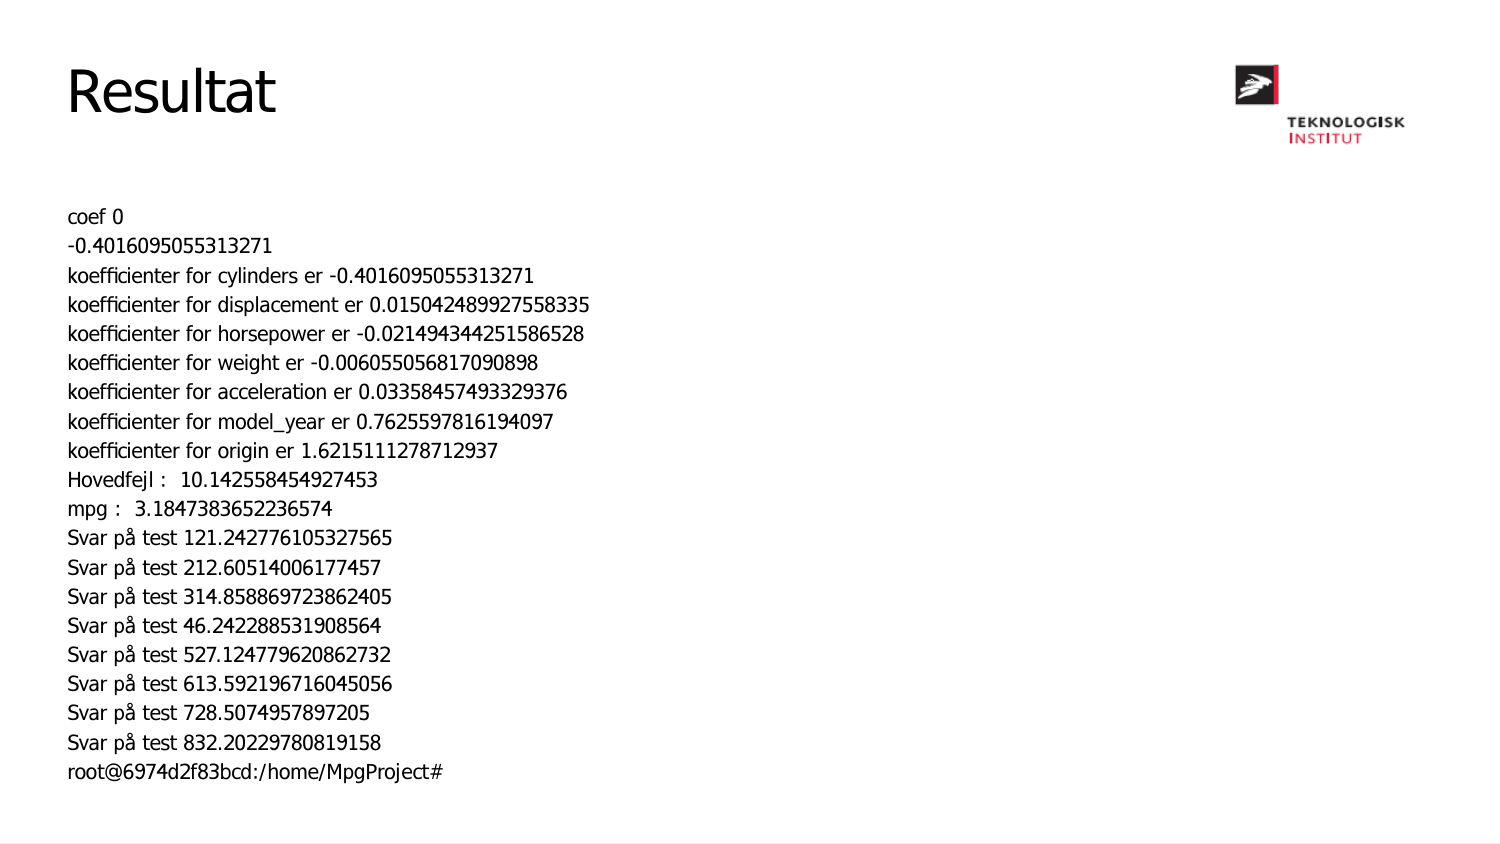

Resultat
coef 0
-0.4016095055313271
koefficienter for cylinders er -0.4016095055313271
koefficienter for displacement er 0.015042489927558335
koefficienter for horsepower er -0.021494344251586528
koefficienter for weight er -0.006055056817090898
koefficienter for acceleration er 0.03358457493329376
koefficienter for model_year er 0.7625597816194097
koefficienter for origin er 1.6215111278712937
Hovedfejl :  10.142558454927453
mpg :  3.1847383652236574
Svar på test 121.242776105327565
Svar på test 212.60514006177457
Svar på test 314.858869723862405
Svar på test 46.242288531908564
Svar på test 527.124779620862732
Svar på test 613.592196716045056
Svar på test 728.5074957897205
Svar på test 832.20229780819158
root@6974d2f83bcd:/home/MpgProject#